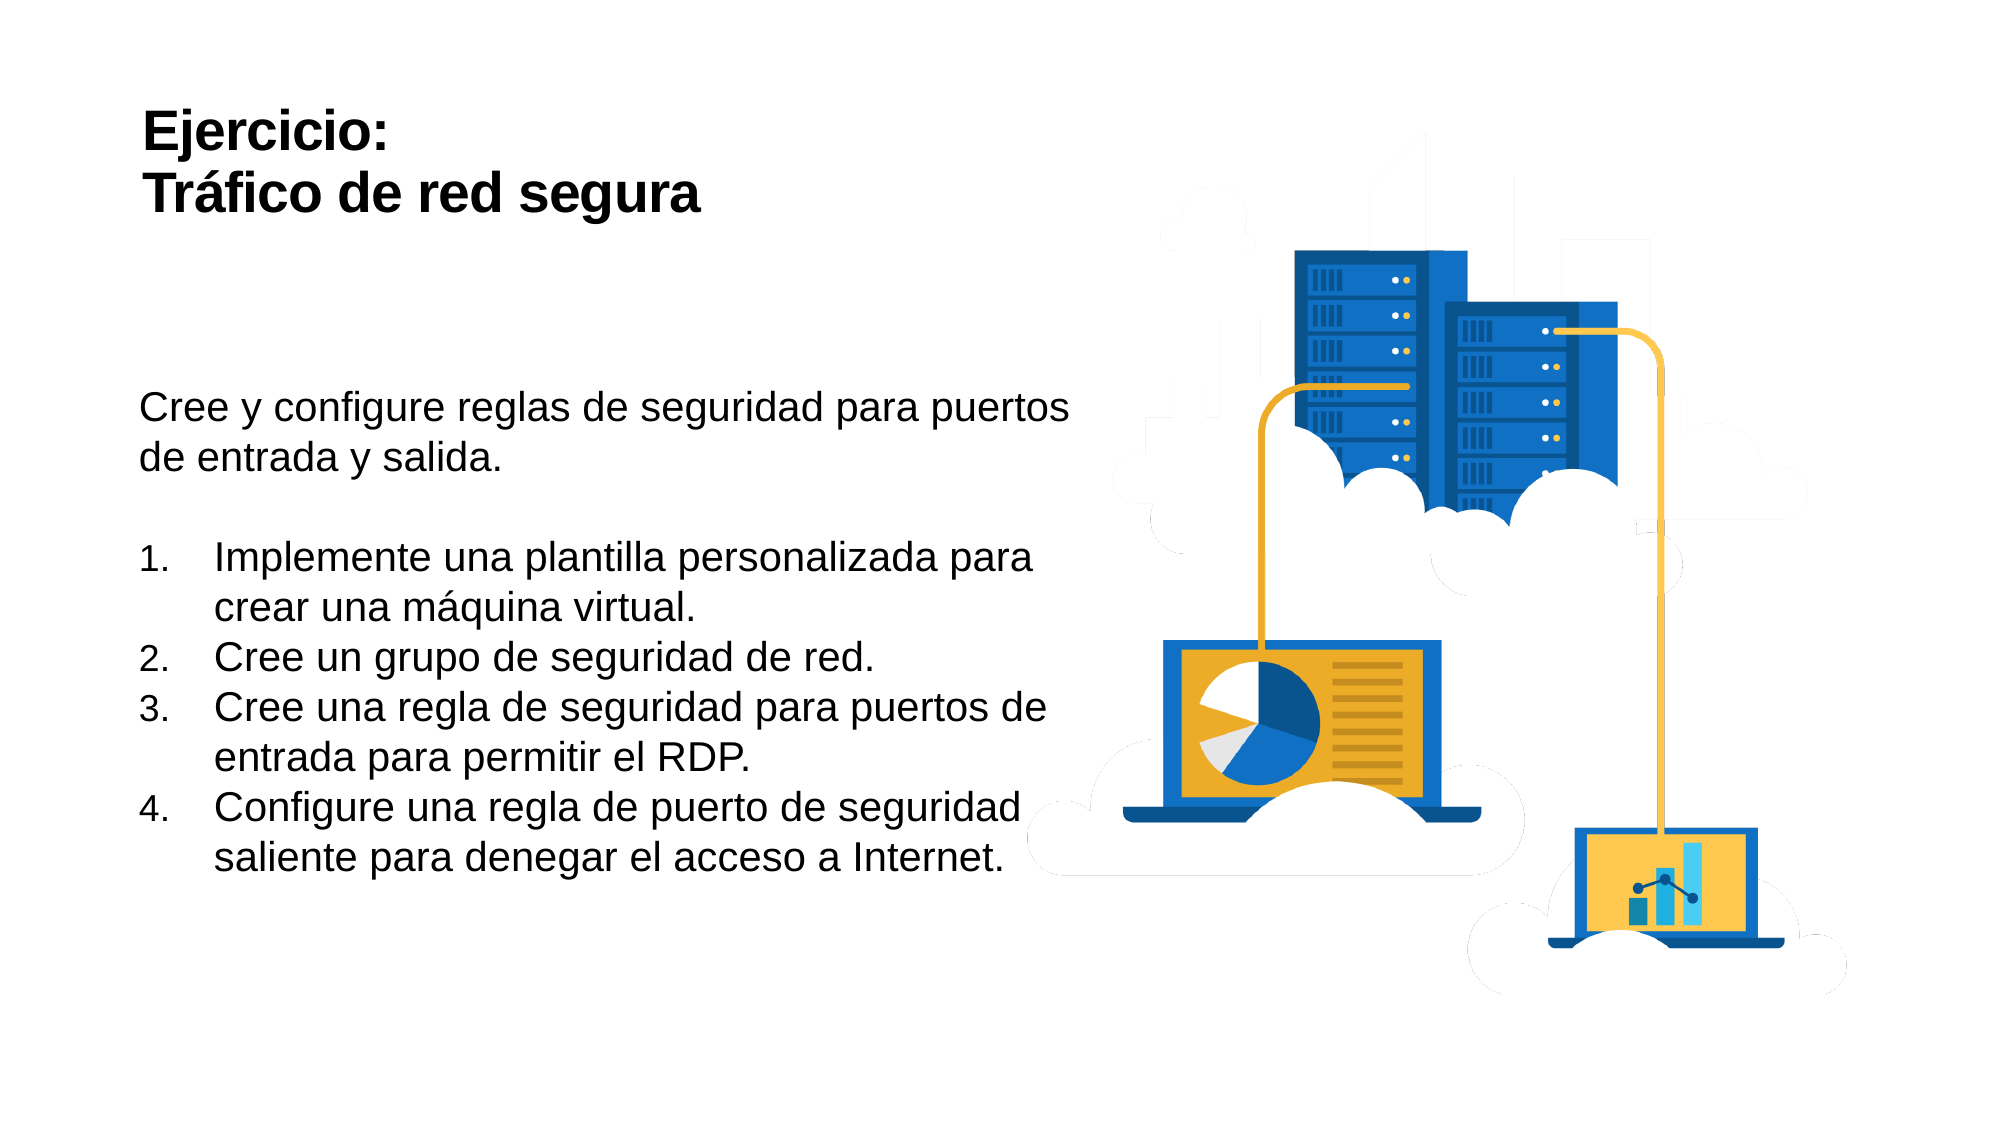

# Ejercicio: Tráfico de red segura
Cree y configure reglas de seguridad para puertos de entrada y salida.

Implemente una plantilla personalizada para crear una máquina virtual.
Cree un grupo de seguridad de red.
Cree una regla de seguridad para puertos de entrada para permitir el RDP.
Configure una regla de puerto de seguridad saliente para denegar el acceso a Internet.